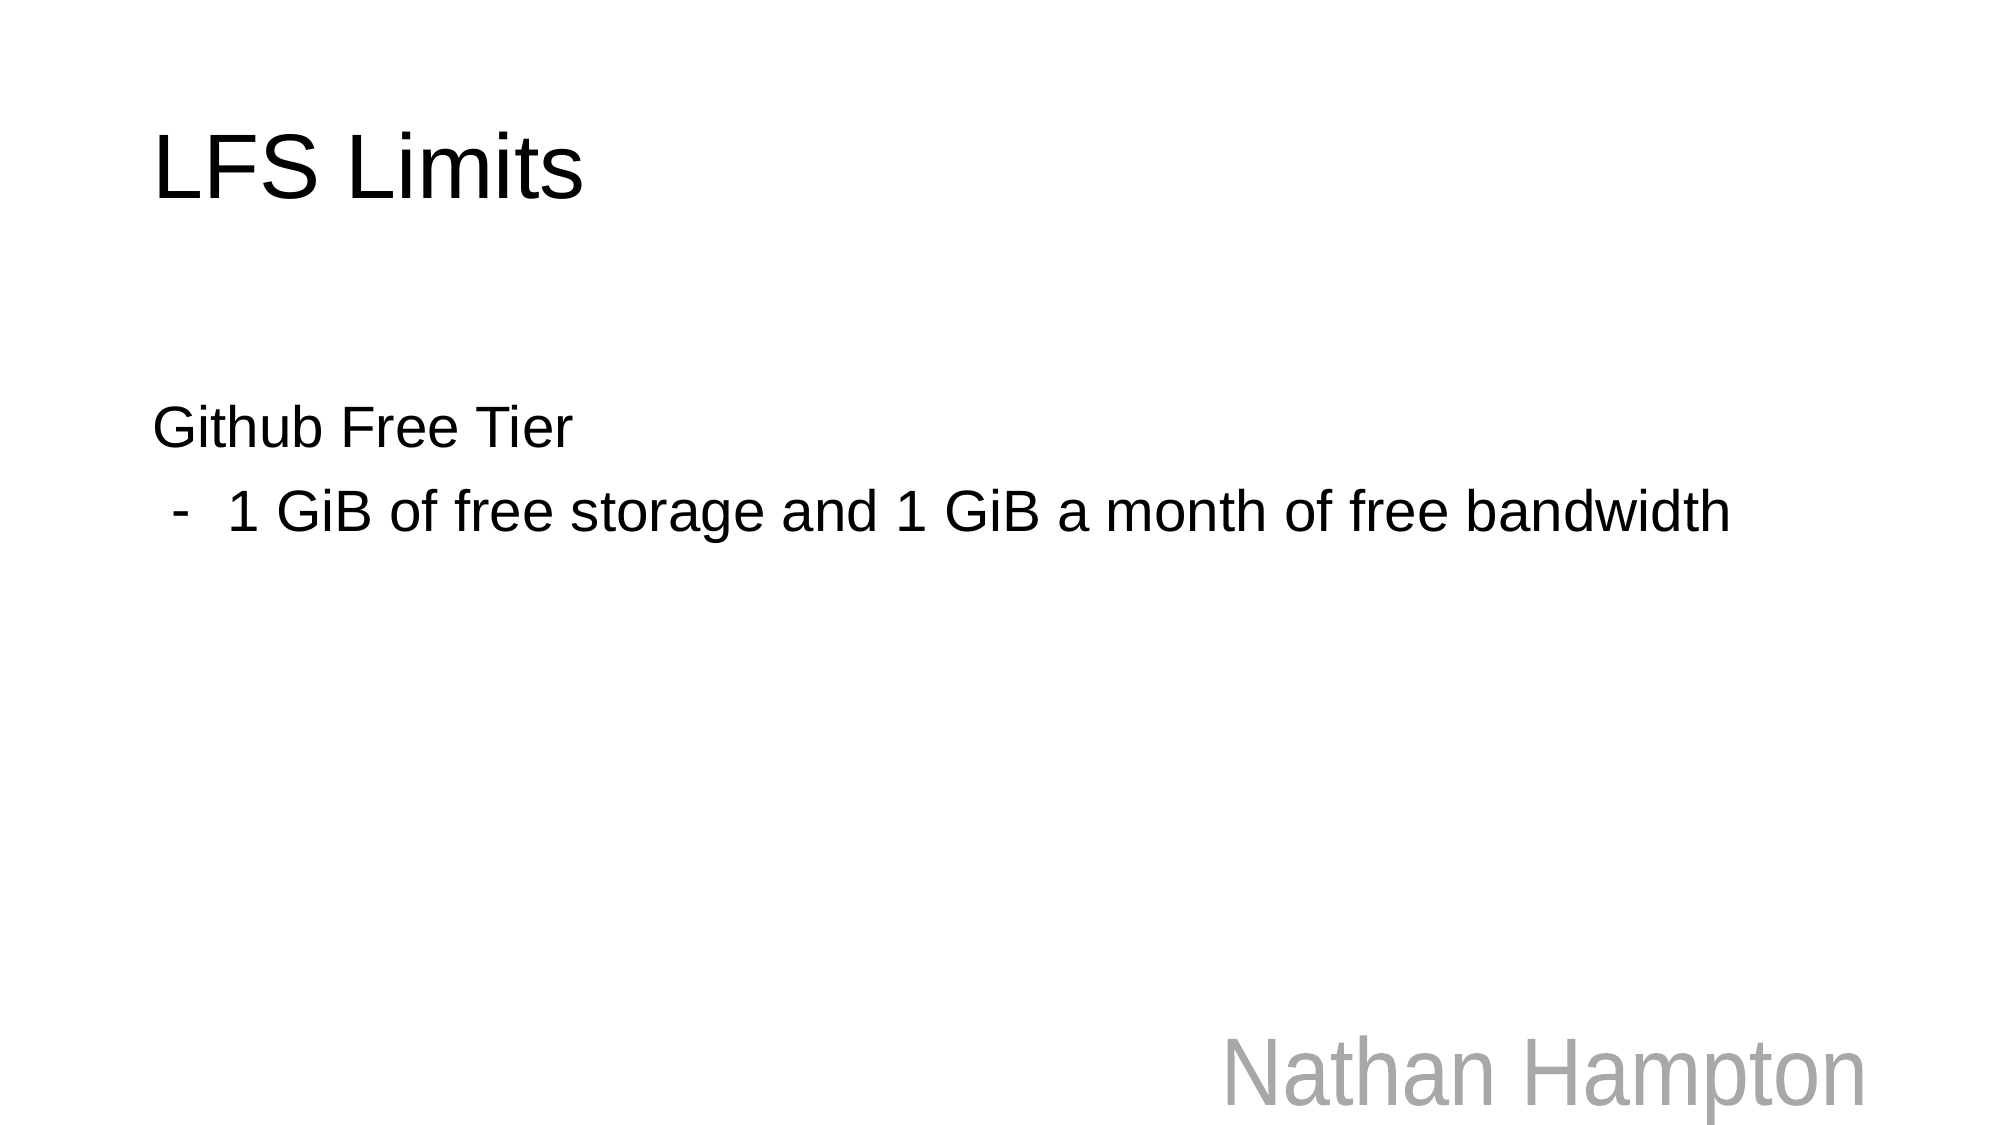

# LFS Limits

Github Free Tier
1 GiB of free storage and 1 GiB a month of free bandwidth

Nathan Hampton